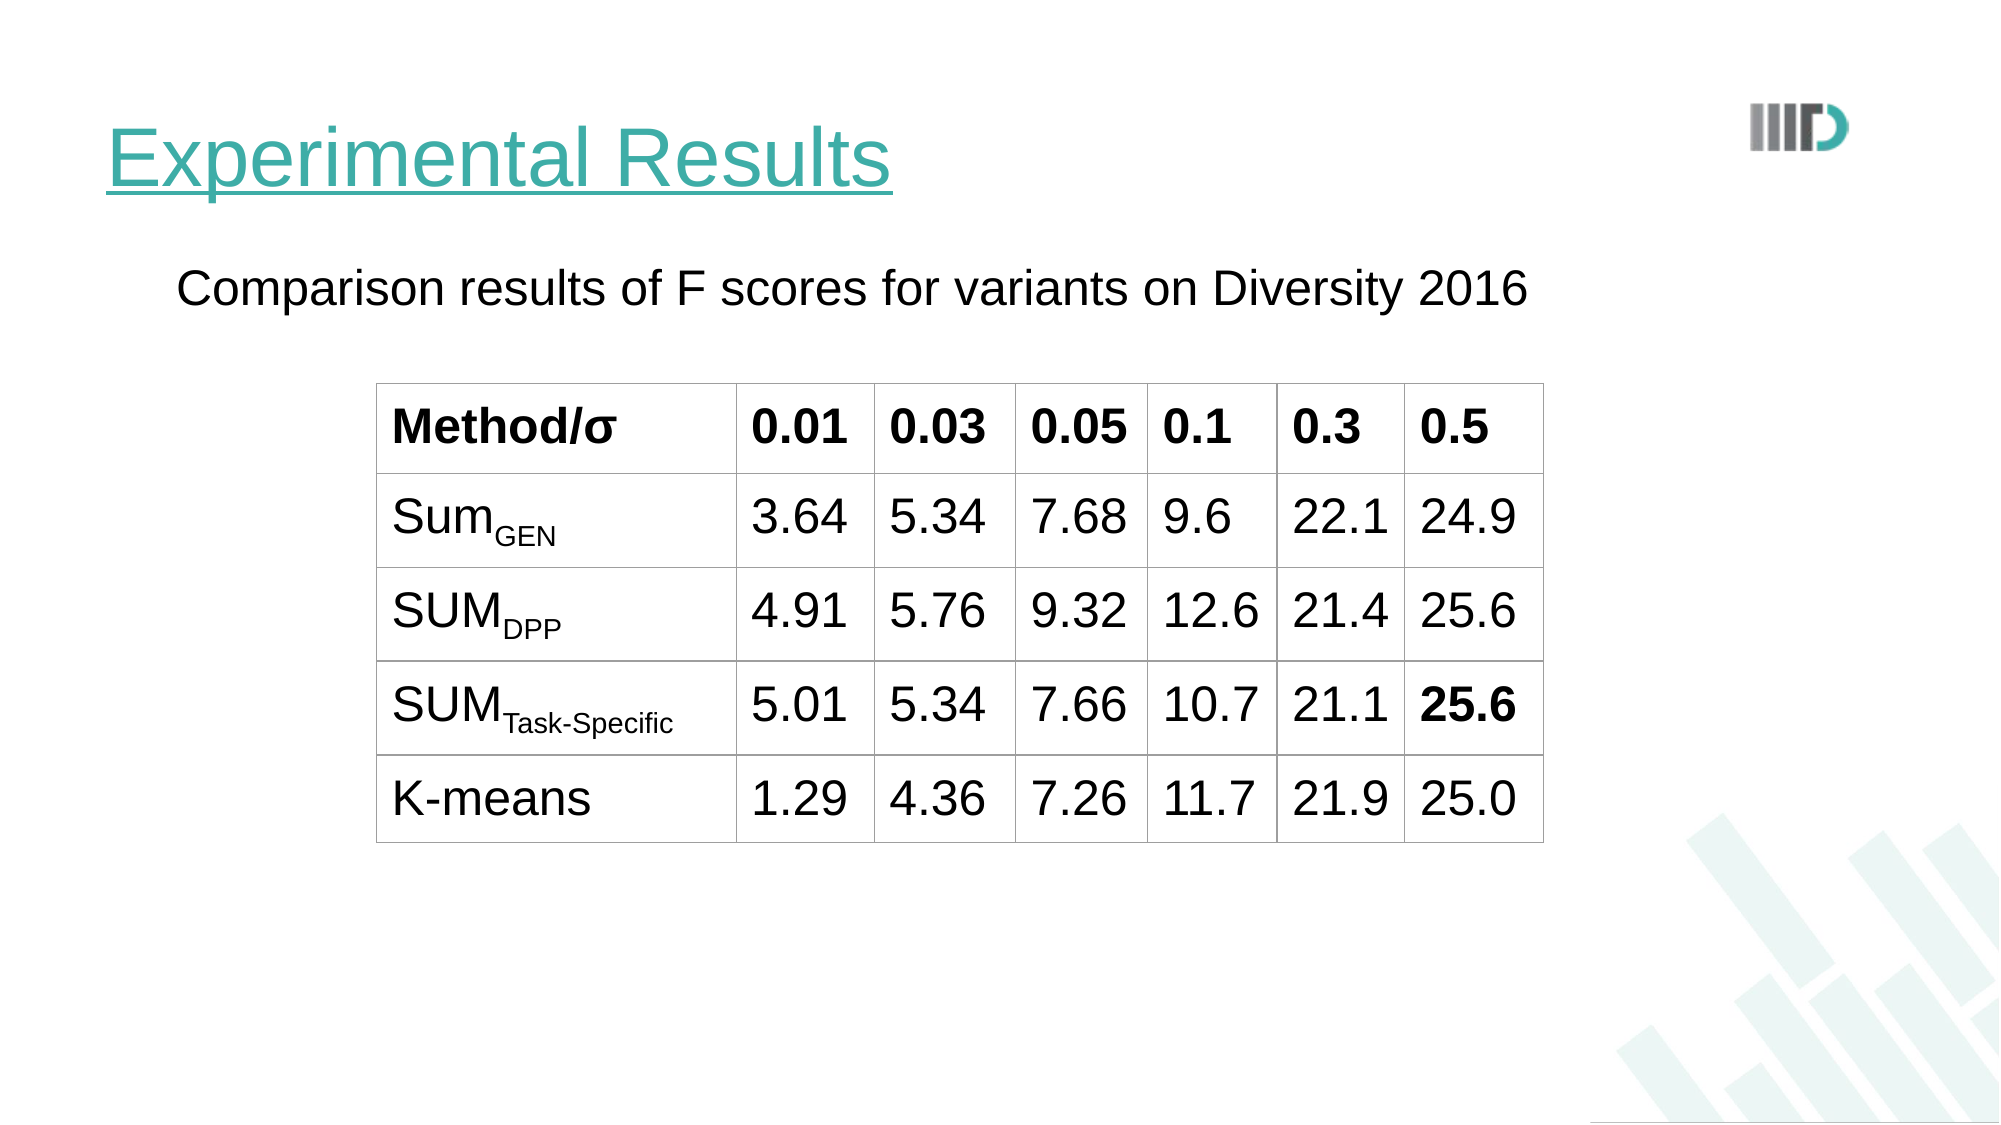

# Experimental Results
Comparison results of F scores for variants on Diversity 2016
| Method/σ | 0.01 | 0.03 | 0.05 | 0.1 | 0.3 | 0.5 |
| --- | --- | --- | --- | --- | --- | --- |
| SumGEN | 3.64 | 5.34 | 7.68 | 9.6 | 22.1 | 24.9 |
| SUMDPP | 4.91 | 5.76 | 9.32 | 12.6 | 21.4 | 25.6 |
| SUMTask-Specific | 5.01 | 5.34 | 7.66 | 10.7 | 21.1 | 25.6 |
| K-means | 1.29 | 4.36 | 7.26 | 11.7 | 21.9 | 25.0 |